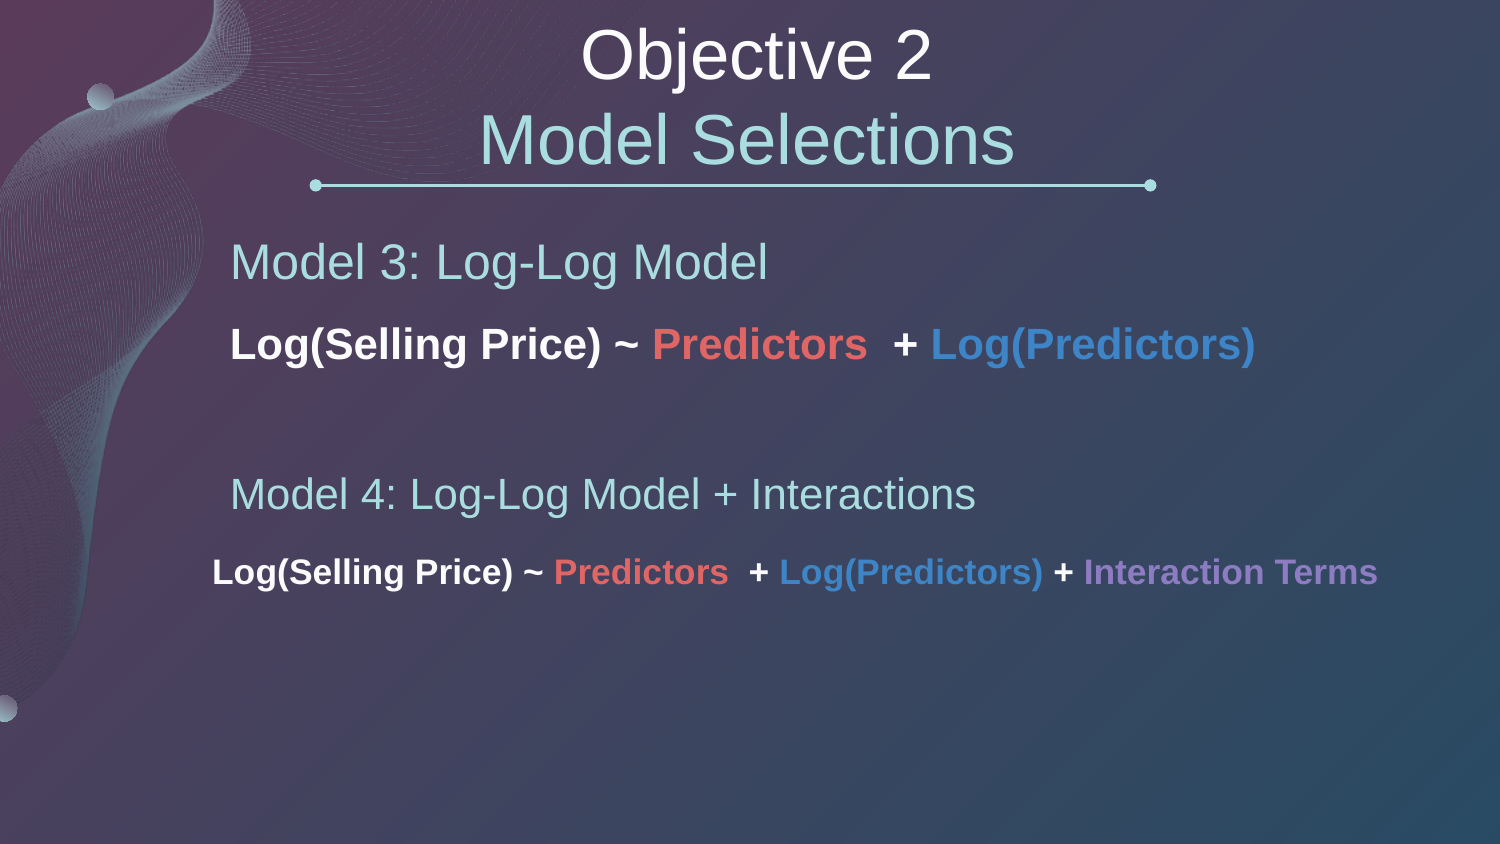

# Objective 2
Model Selections

Model 3: Log-Log Model
Log(Selling Price) ~ Predictors  + Log(Predictors)
Model 4: Log-Log Model + Interactions
Log(Selling Price) ~ Predictors  + Log(Predictors) + Interaction Terms